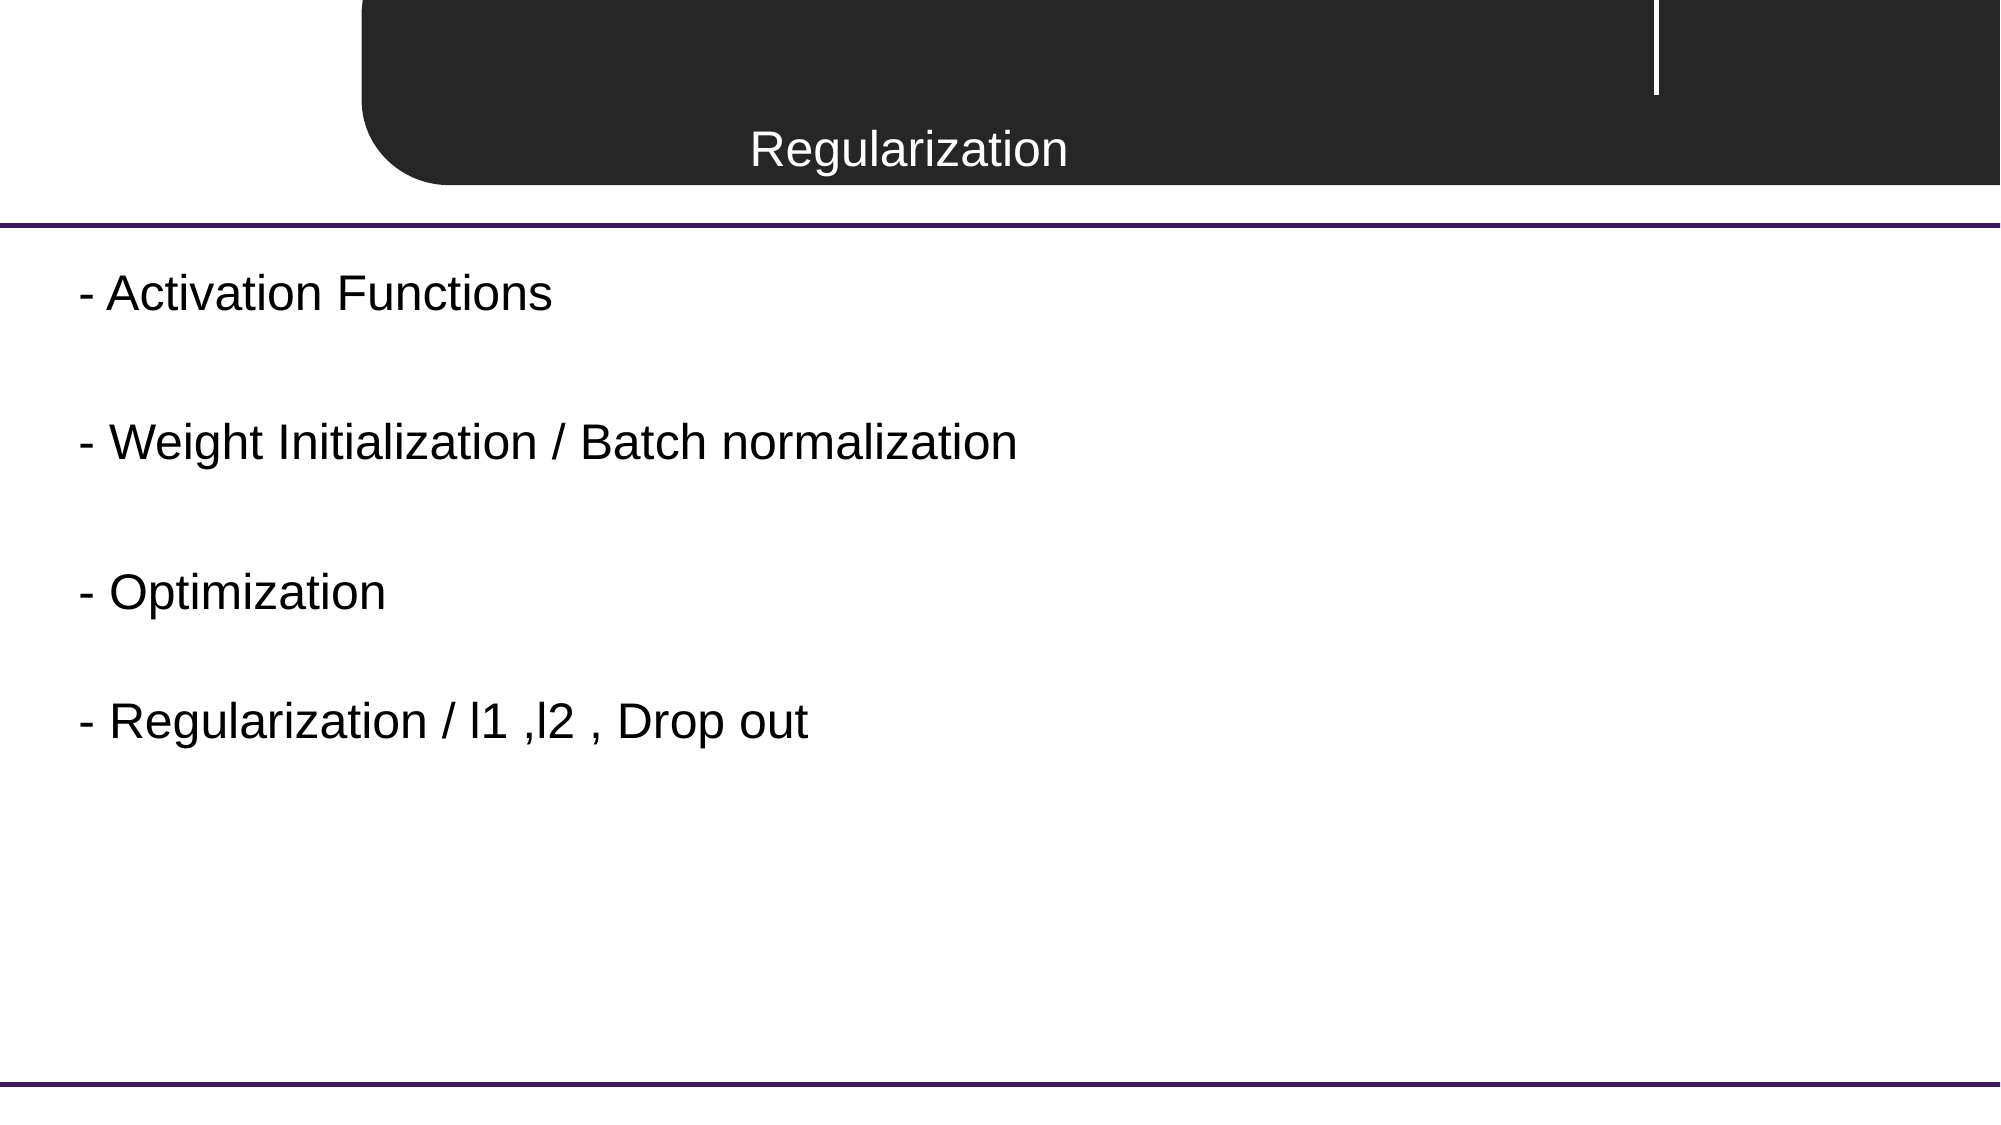

Unit  05 ㅣ Regularization
- Activation Functions

- Weight Initialization / Batch normalization

- Optimization
- Regularization / l1 ,l2 , Drop out